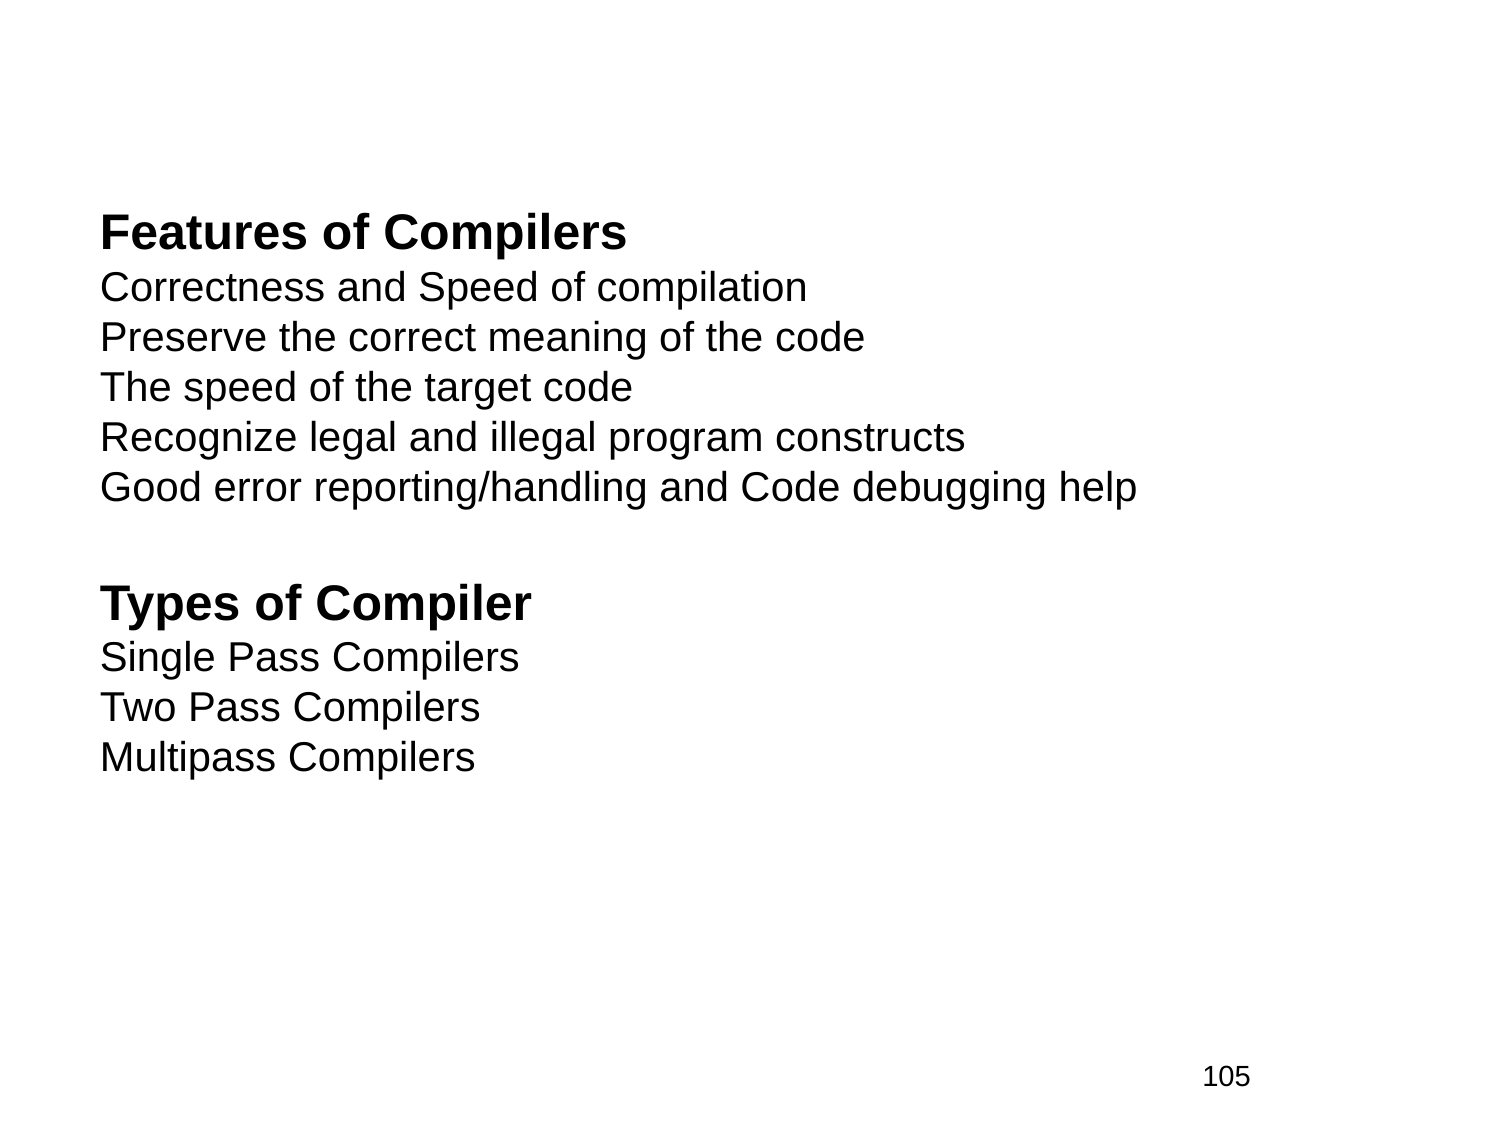

Features of Compilers
Correctness and Speed of compilation
Preserve the correct meaning of the code
The speed of the target code
Recognize legal and illegal program constructs
Good error reporting/handling and Code debugging help

Types of Compiler
Single Pass Compilers
Two Pass Compilers
Multipass Compilers

105